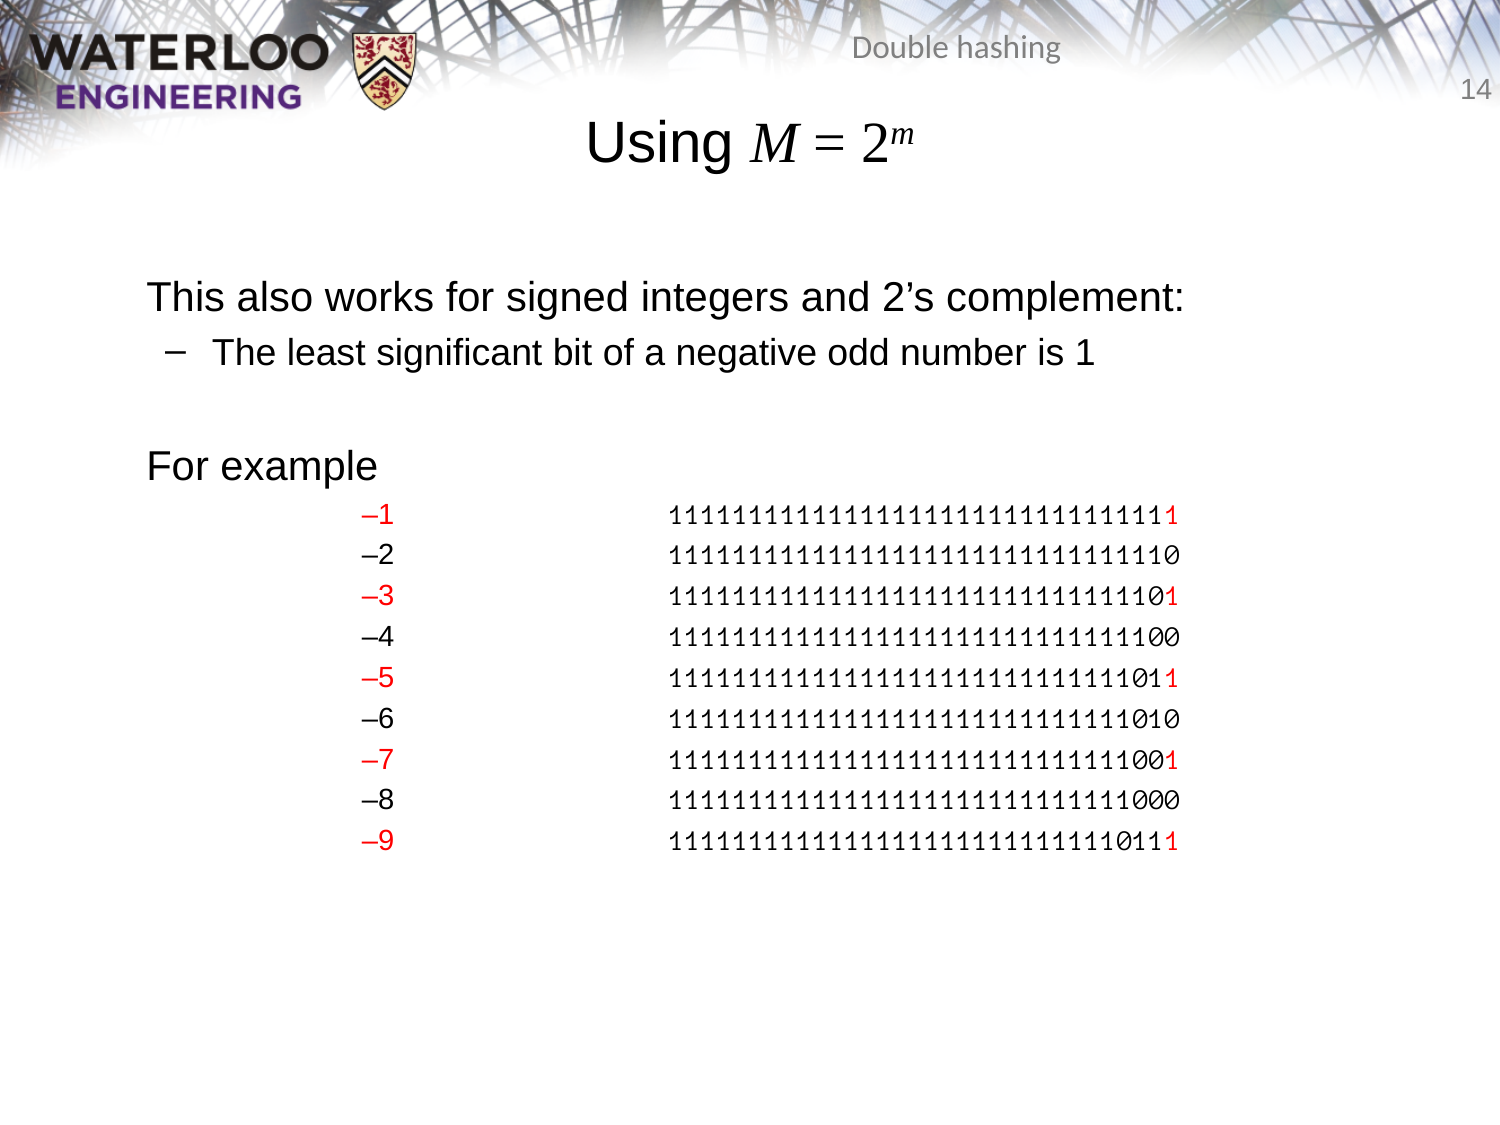

# Using M = 2m
	This also works for signed integers and 2’s complement:
The least significant bit of a negative odd number is 1

	For example
		–1		 11111111111111111111111111111111
		–2		 11111111111111111111111111111110
		–3		 11111111111111111111111111111101
		–4		 11111111111111111111111111111100
		–5		 11111111111111111111111111111011
		–6		 11111111111111111111111111111010
		–7		 11111111111111111111111111111001
		–8		 11111111111111111111111111111000
		–9		 11111111111111111111111111110111